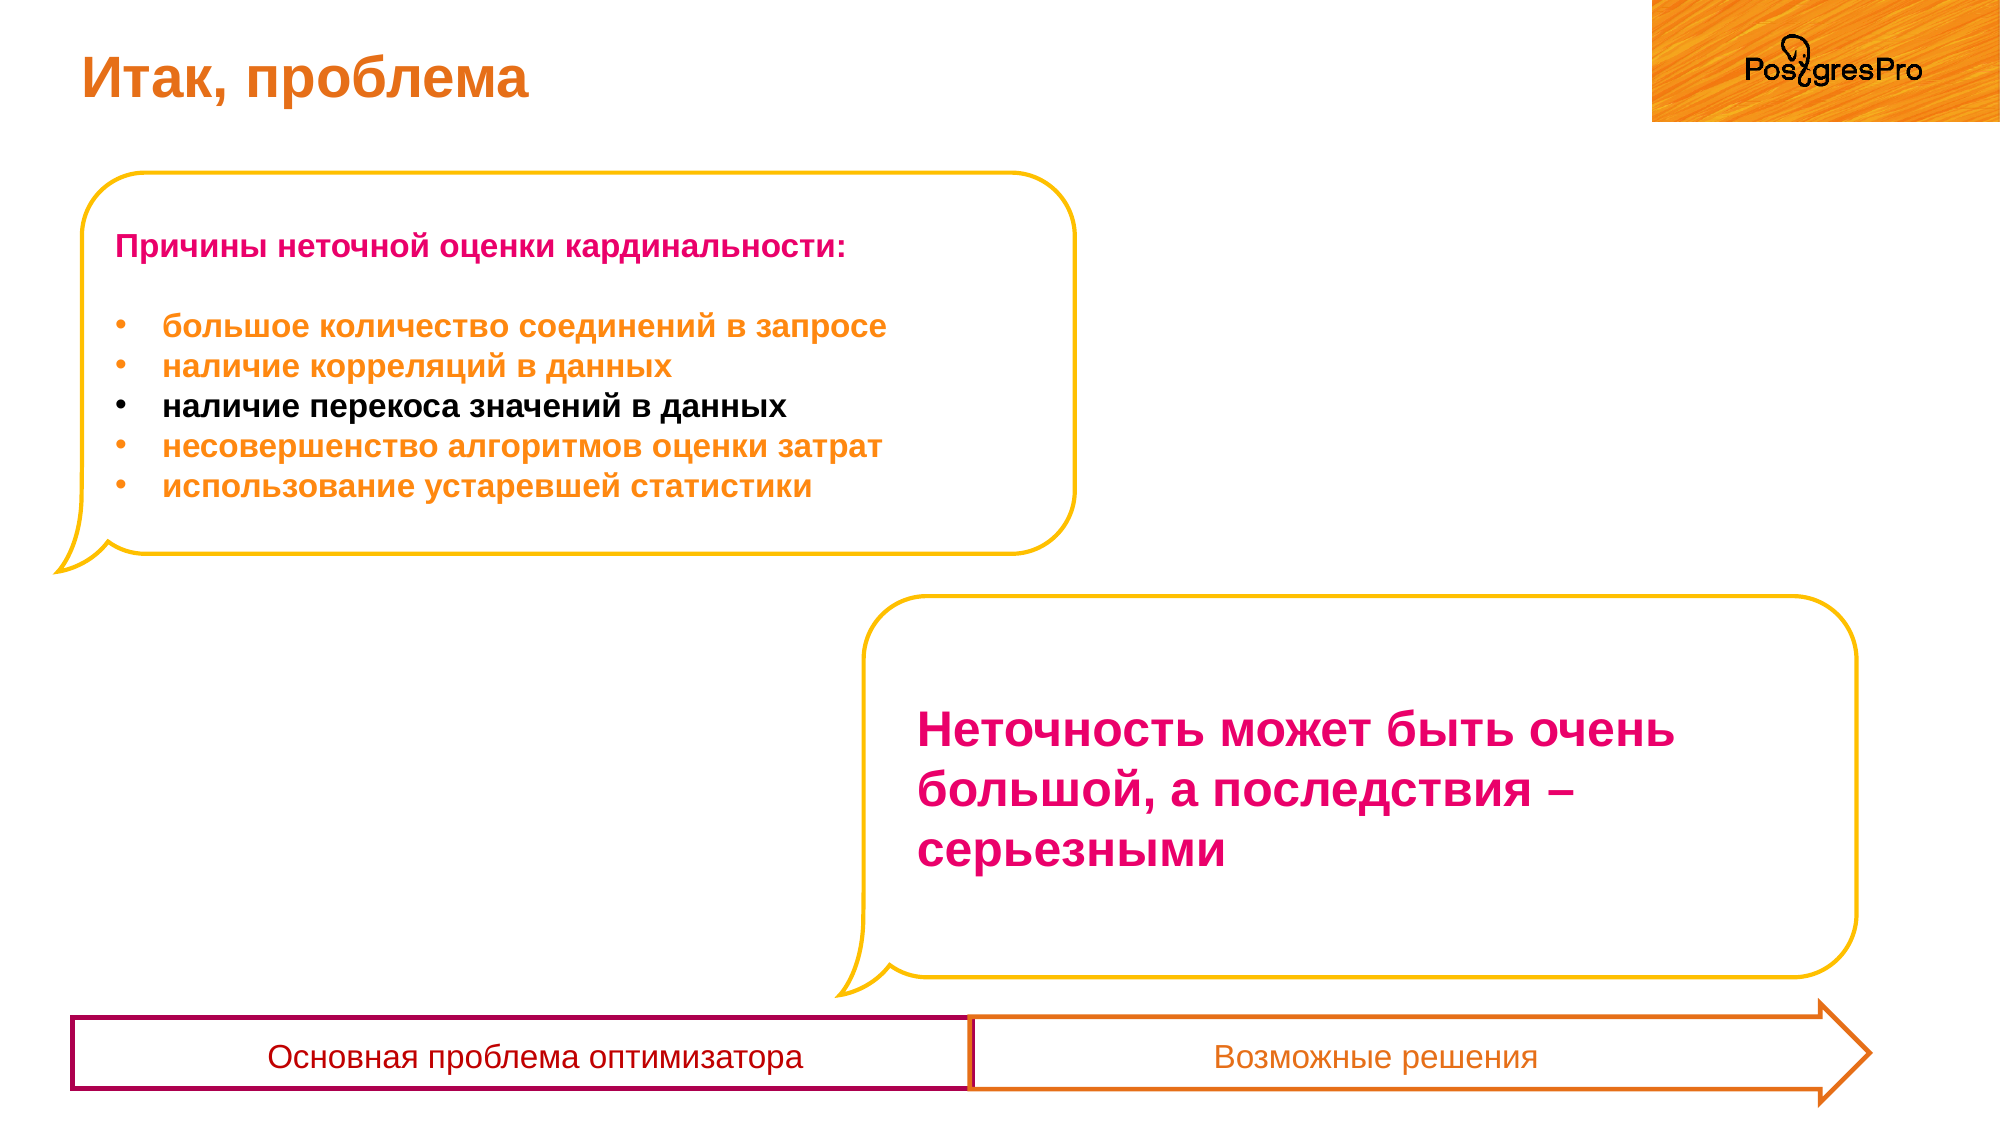

# Итак, проблема
Причины неточной оценки кардинальности:

большое количество соединений в запросе
наличие корреляций в данных
наличие перекоса значений в данных
несовершенство алгоритмов оценки затрат
использование устаревшей статистики
Неточность может быть очень большой, а последствия – серьезными
Основная проблема оптимизатора
Возможные решения
21